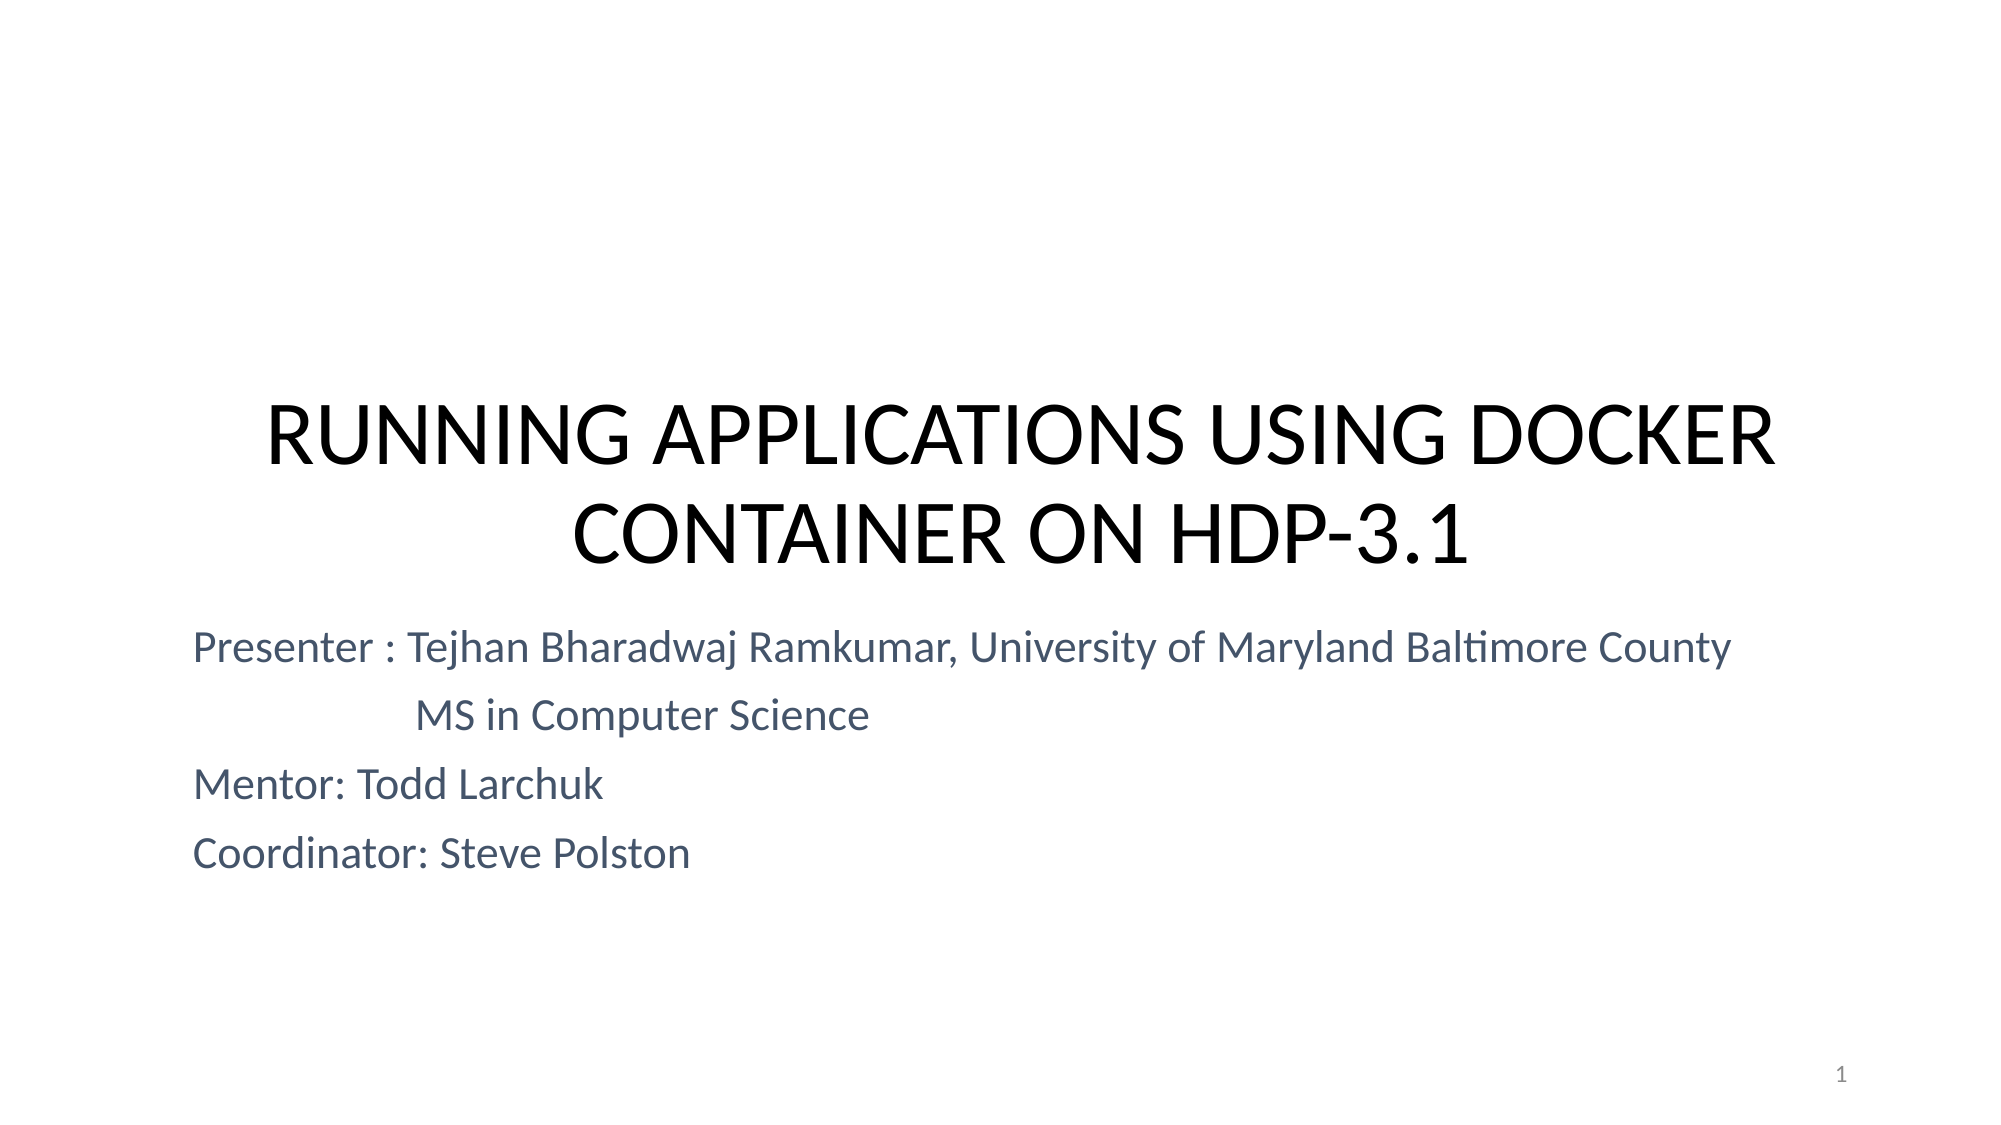

# RUNNING APPLICATIONS USING DOCKER CONTAINER ON HDP-3.1
Presenter : Tejhan Bharadwaj Ramkumar, University of Maryland Baltimore County
	        MS in Computer Science
Mentor: Todd Larchuk
Coordinator: Steve Polston
1